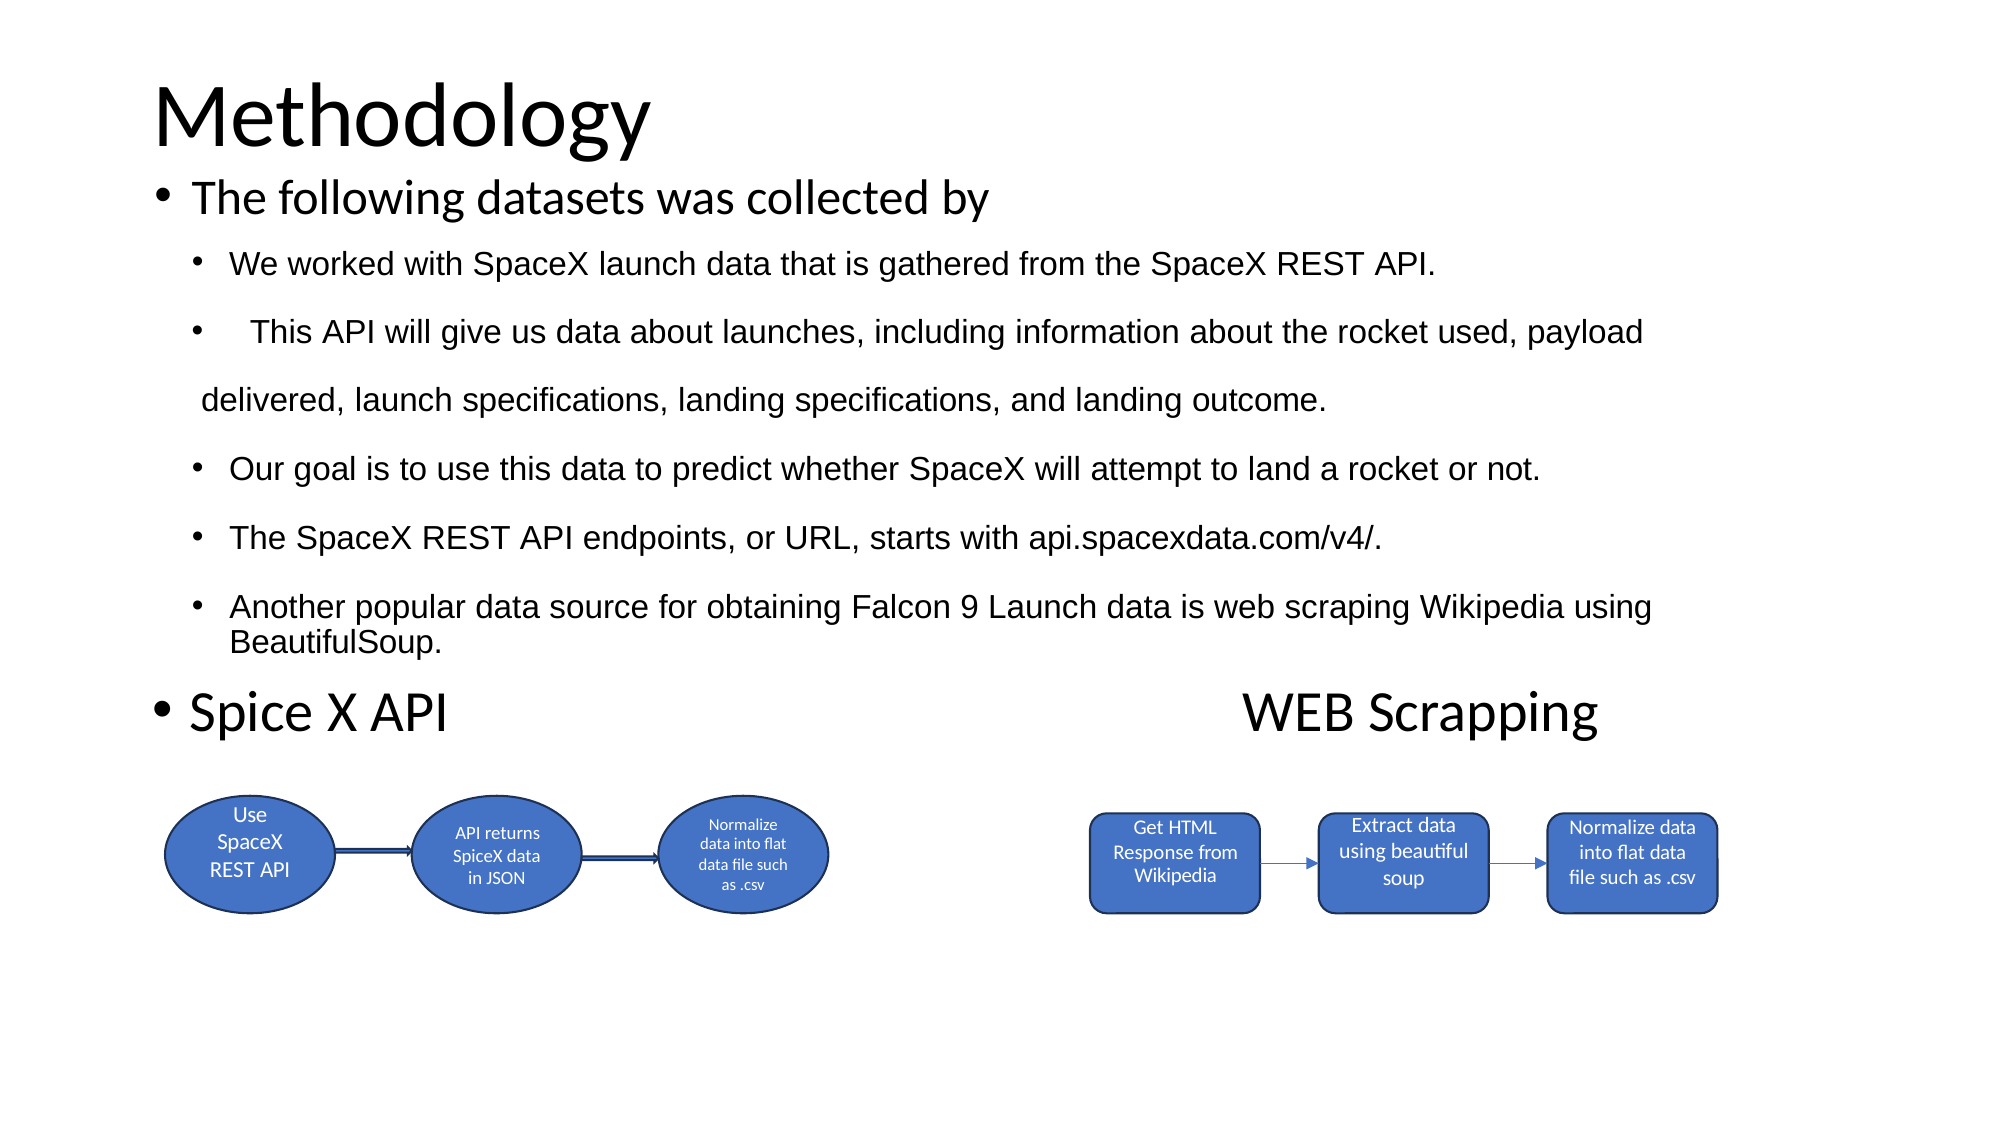

# Methodology
The following datasets was collected by
We worked with SpaceX launch data that is gathered from the SpaceX REST API.
	This API will give us data about launches, including information about the rocket used, payload delivered, launch specifications, landing specifications, and landing outcome.
Our goal is to use this data to predict whether SpaceX will attempt to land a rocket or not.
The SpaceX REST API endpoints, or URL, starts with api.spacexdata.com/v4/.
Another popular data source for obtaining Falcon 9 Launch data is web scraping Wikipedia using BeautifulSoup.
Spice X API                                                            WEB Scrapping
Use SpaceX REST API

 API returns SpiceX data in JSON
Normalize data into flat data file such as .csv

Get HTML
Response from Wikipedia

Extract data using beautiful soup

Normalize data into flat data file such as .csv